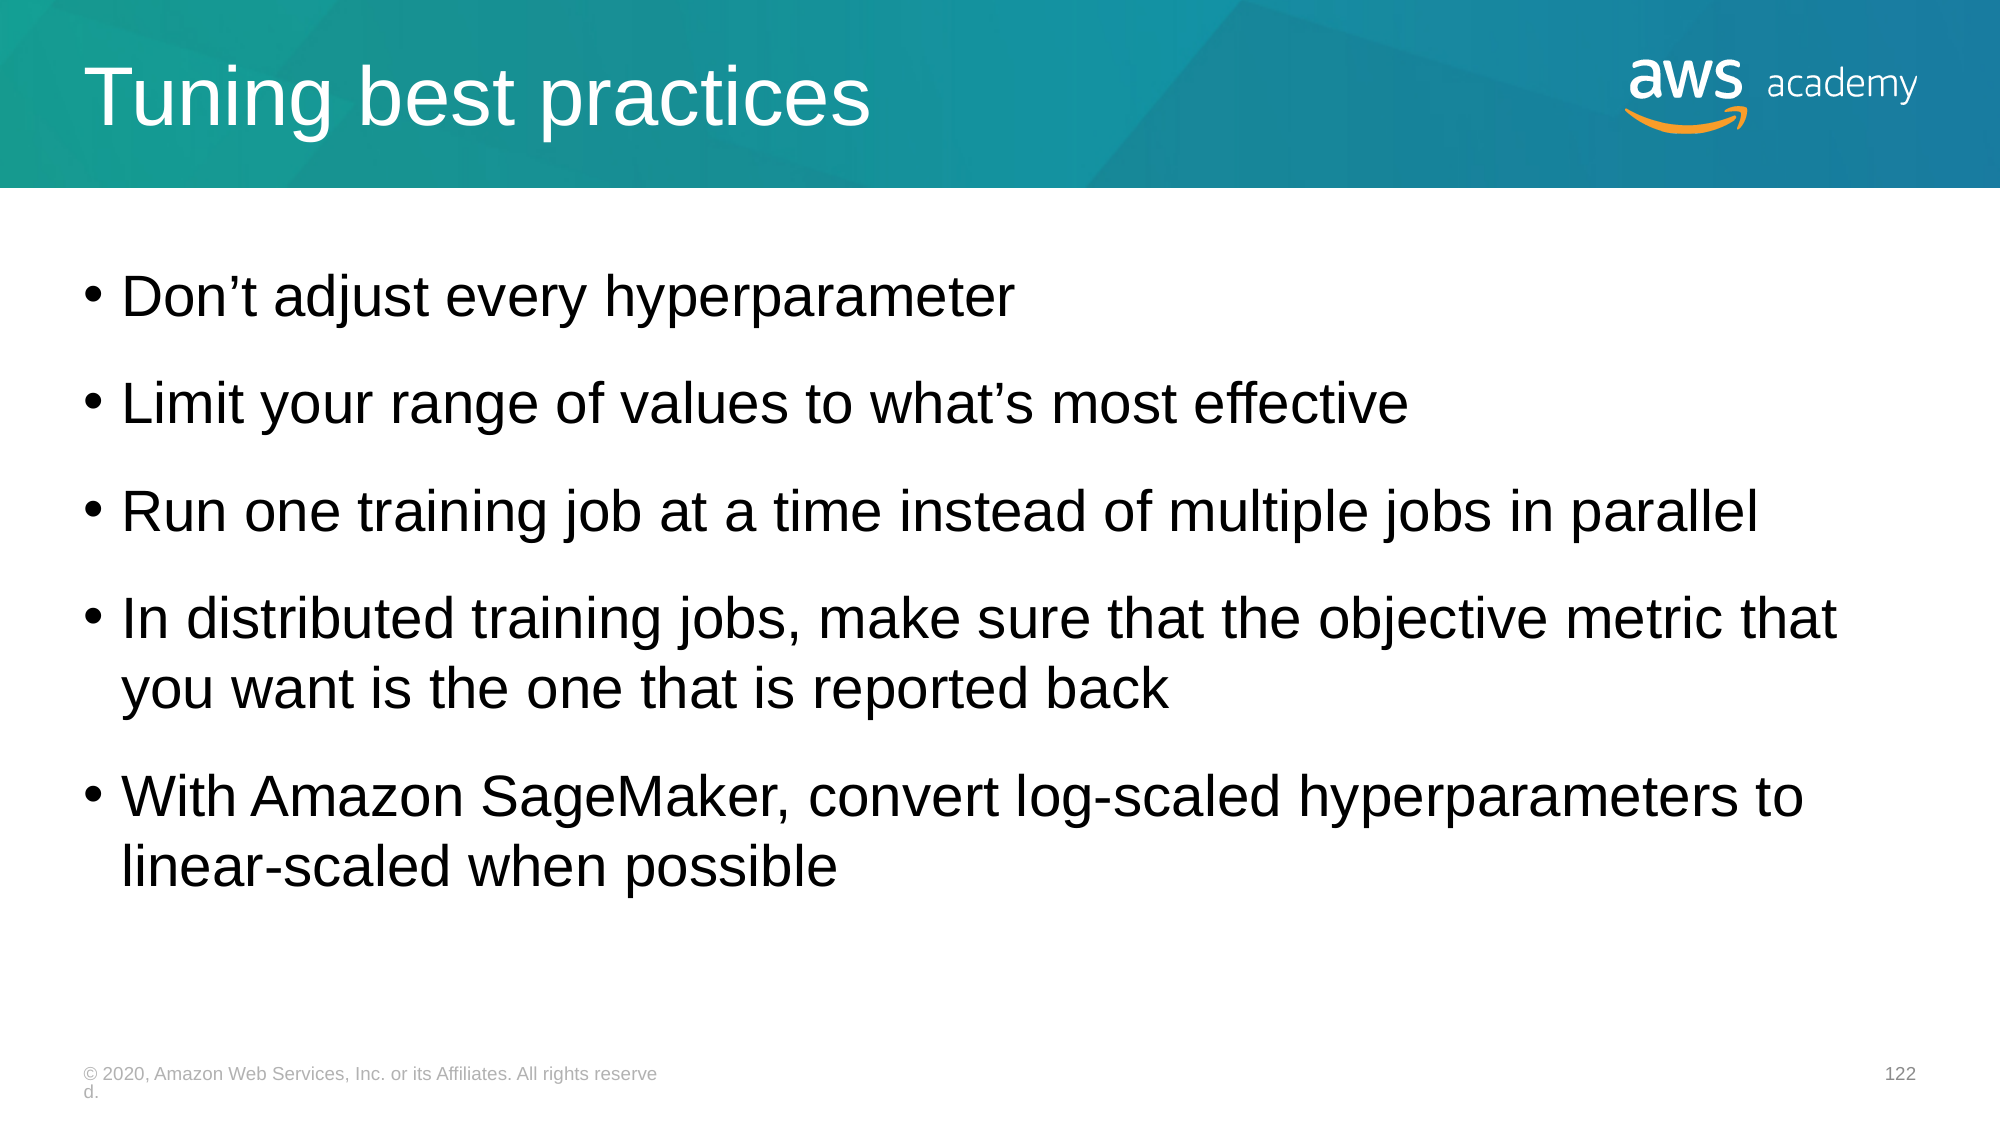

# Tuning best practices
Don’t adjust every hyperparameter
Limit your range of values to what’s most effective
Run one training job at a time instead of multiple jobs in parallel
In distributed training jobs, make sure that the objective metric that you want is the one that is reported back
With Amazon SageMaker, convert log-scaled hyperparameters to linear-scaled when possible
© 2020, Amazon Web Services, Inc. or its Affiliates. All rights reserved.
122